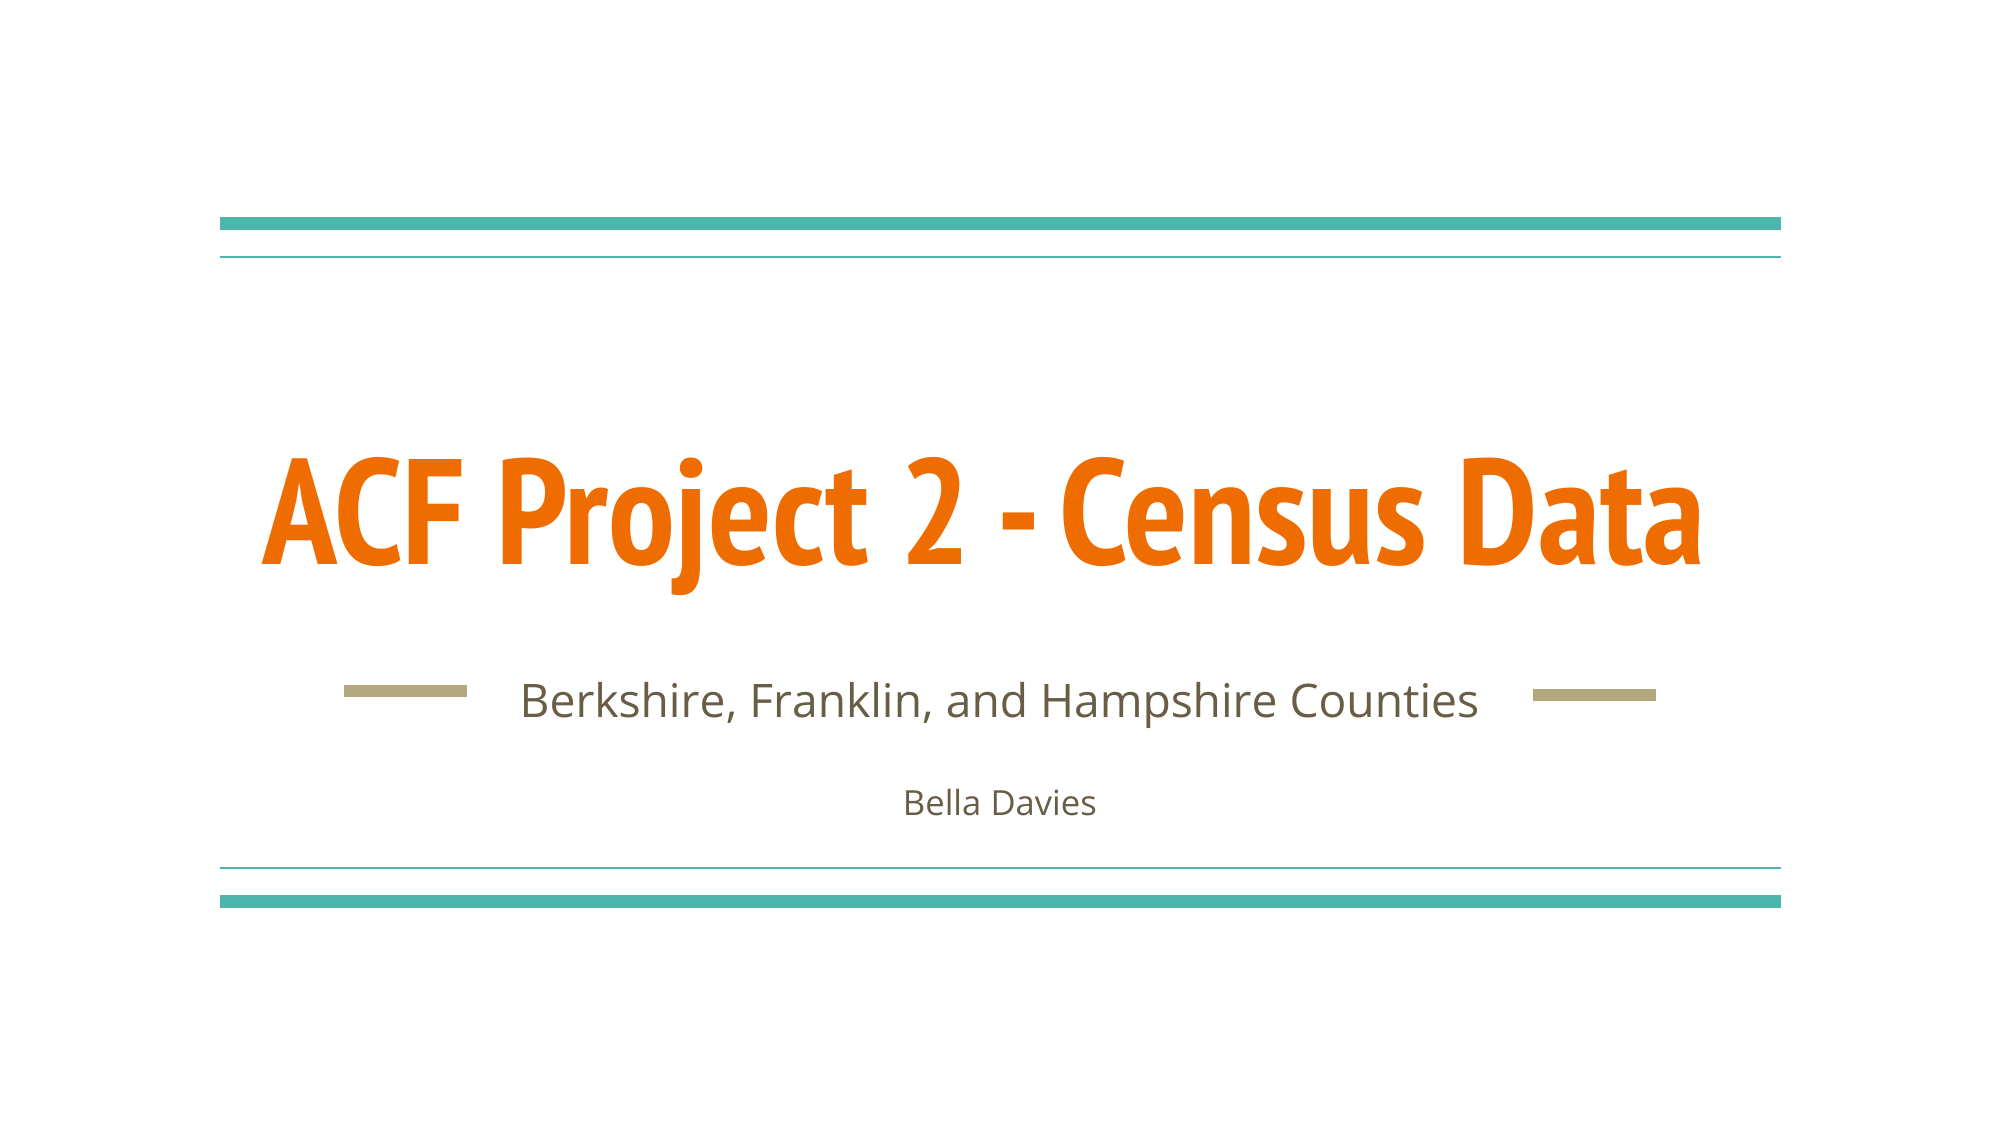

# ACF Project 2 - Census Data
Berkshire, Franklin, and Hampshire Counties

Bella Davies